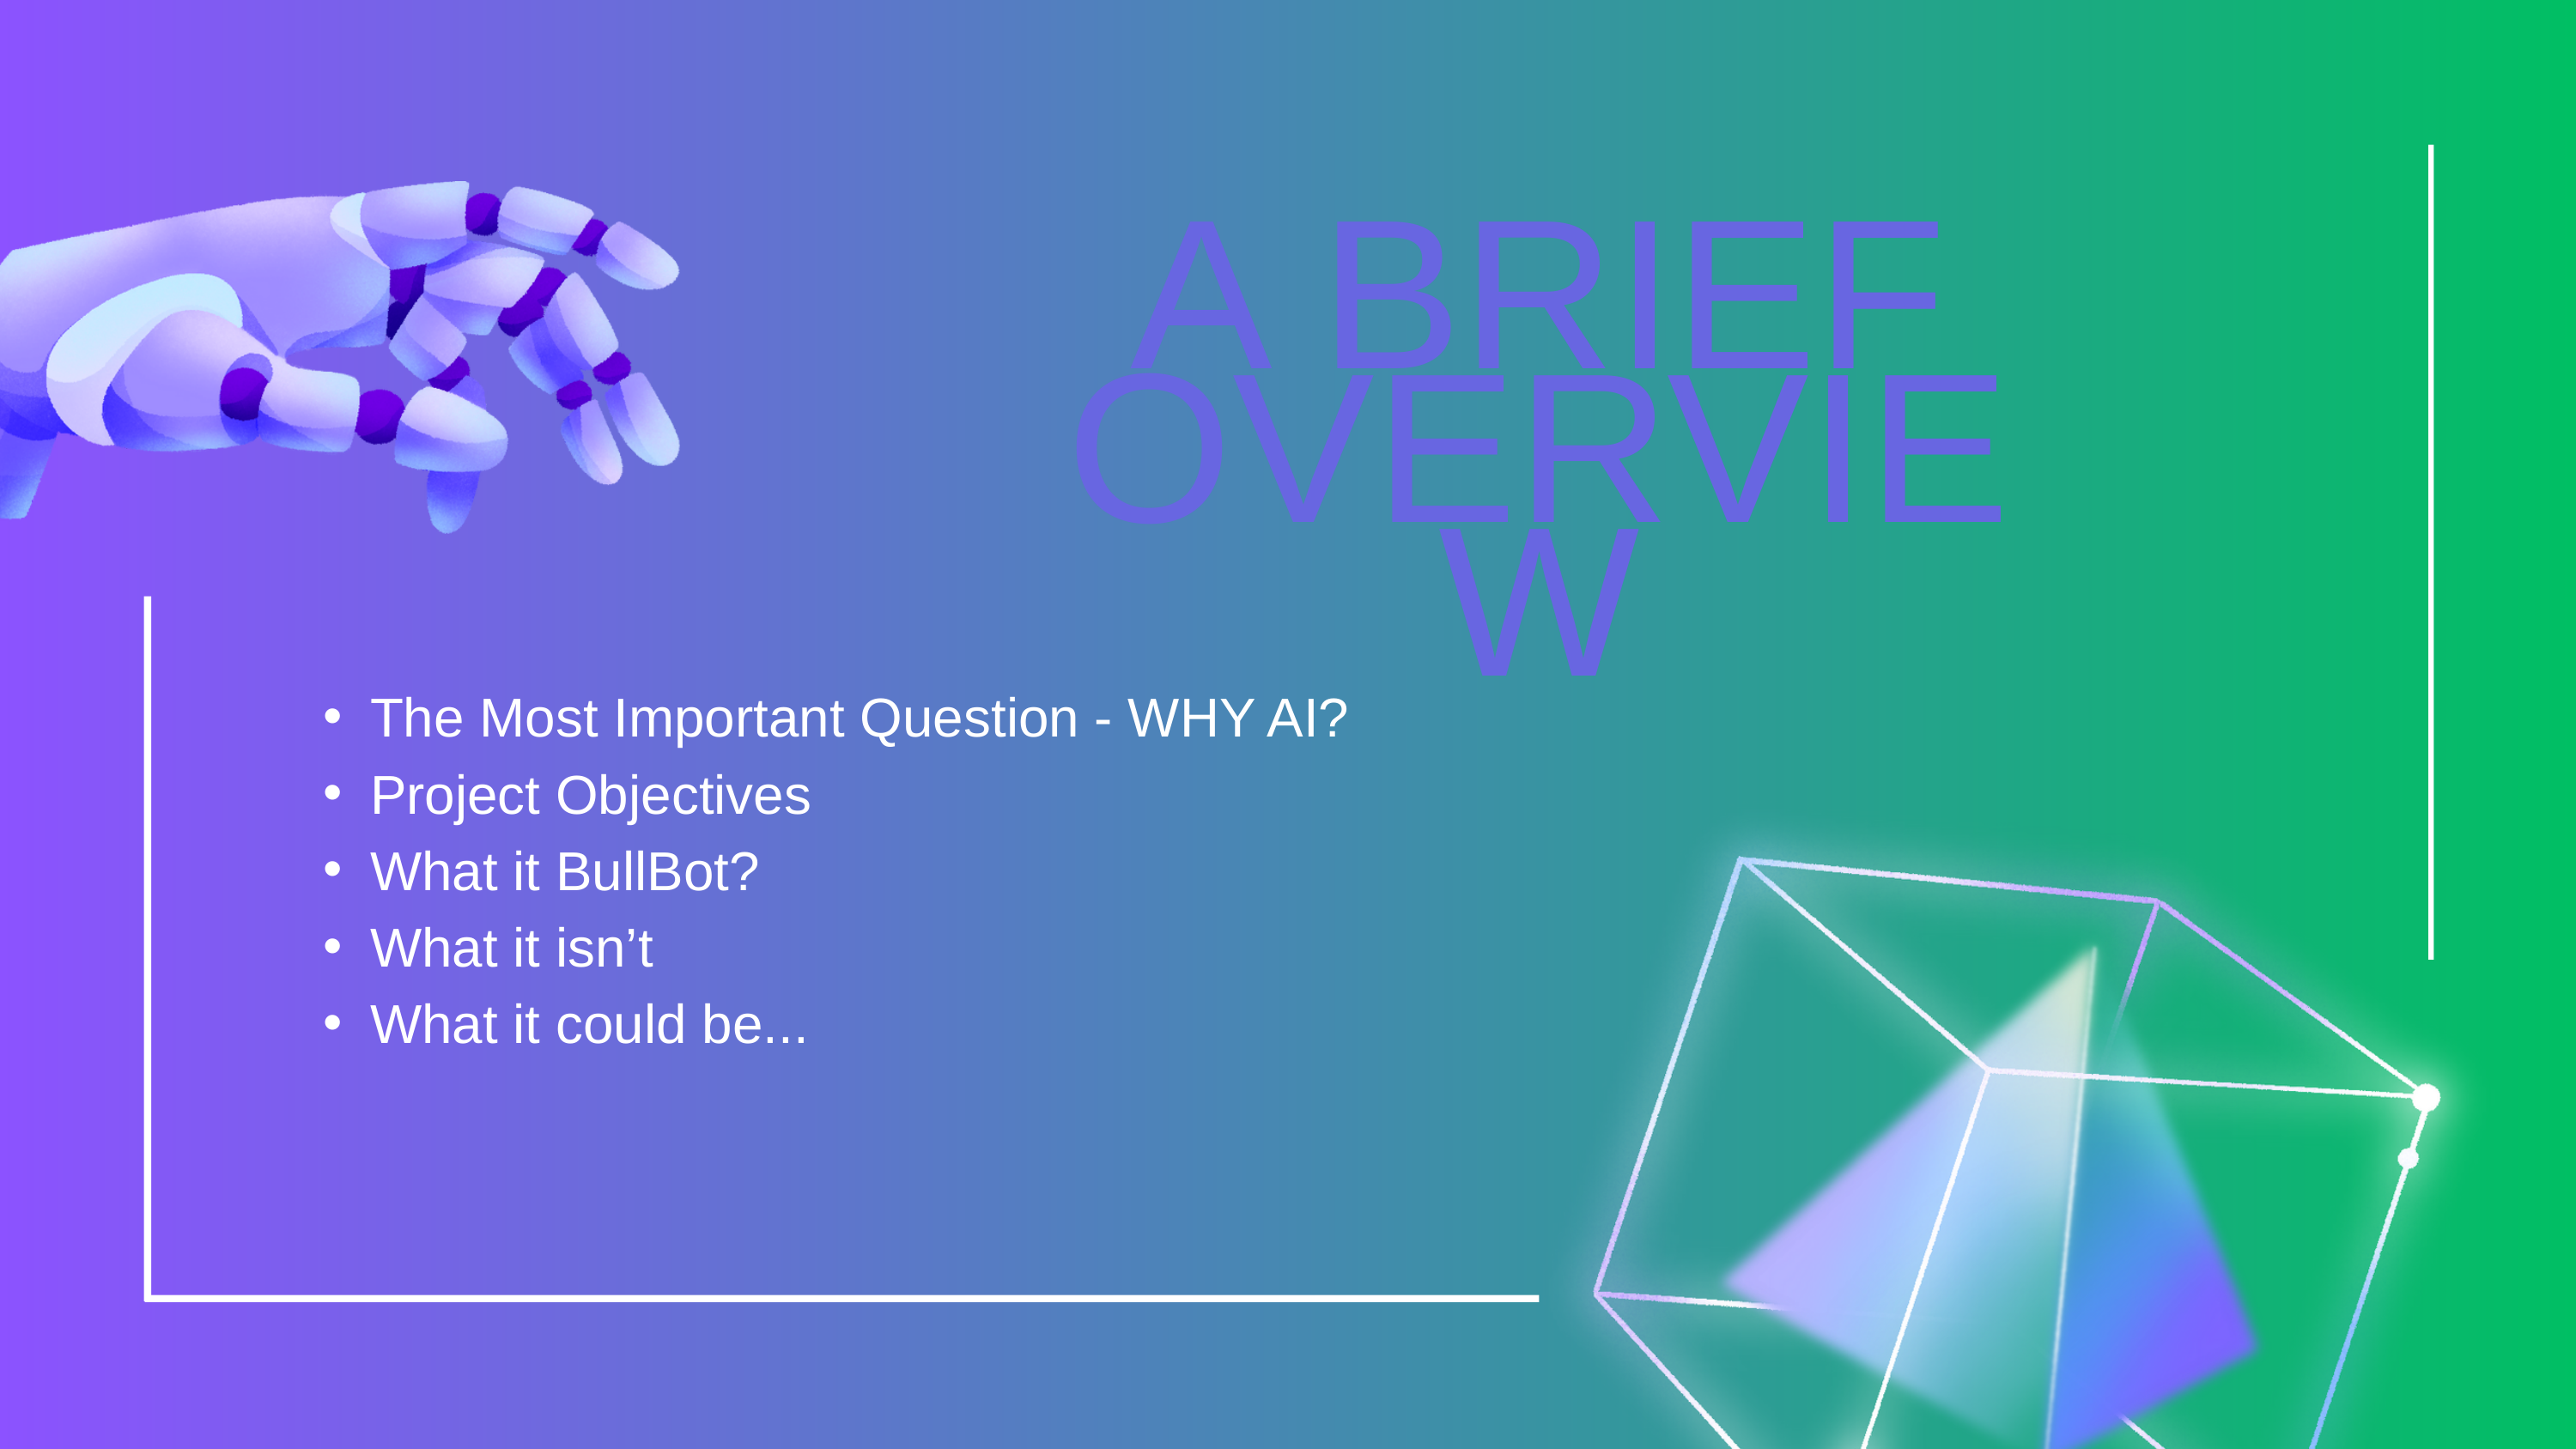

A BRIEF OVERVIEW

The Most Important Question - WHY AI?
Project Objectives
What it BullBot?
What it isn’t
What it could be...